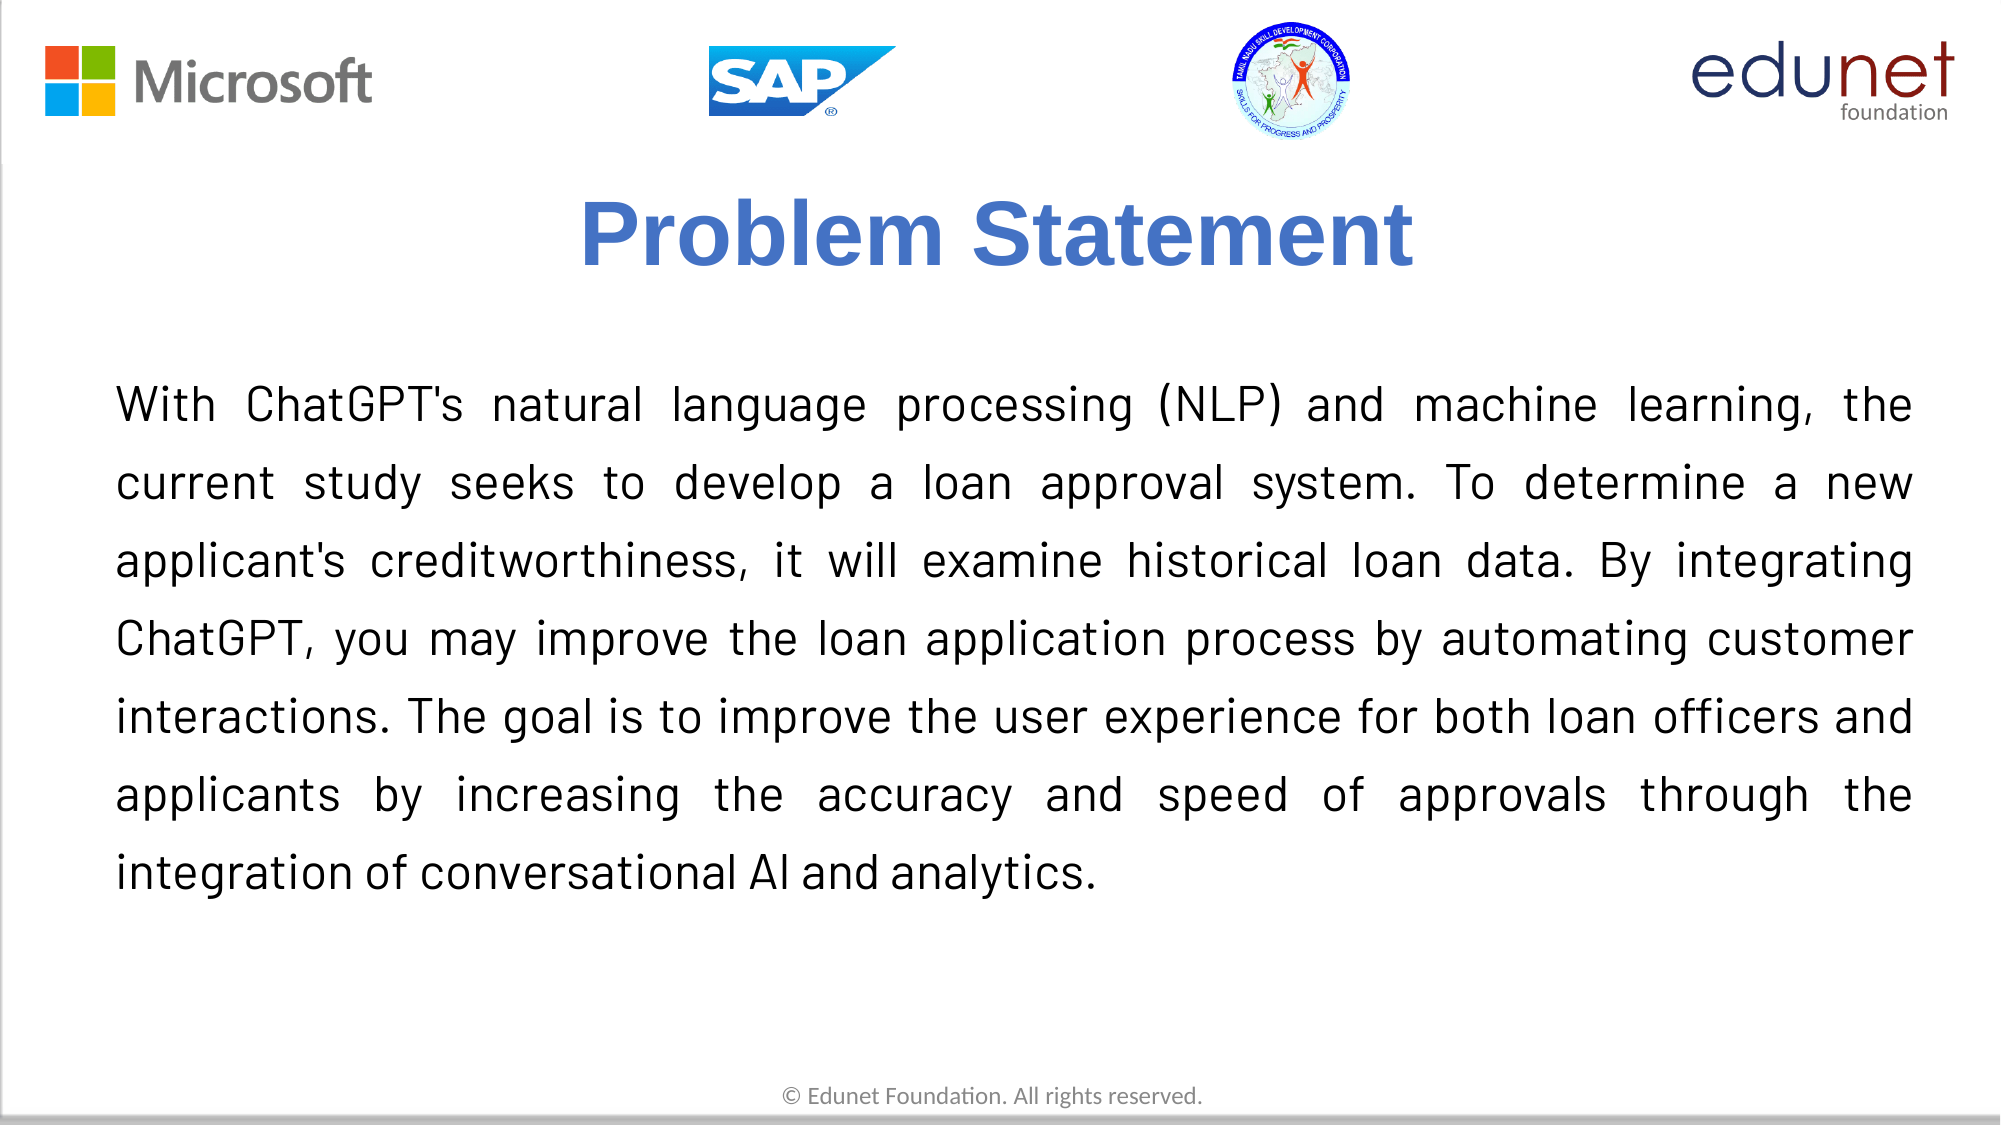

# Problem Statement
With ChatGPT's natural language processing (NLP) and machine learning, the current study seeks to develop a loan approval system. To determine a new applicant's creditworthiness, it will examine historical loan data. By integrating ChatGPT, you may improve the loan application process by automating customer interactions. The goal is to improve the user experience for both loan officers and applicants by increasing the accuracy and speed of approvals through the integration of conversational AI and analytics.
© Edunet Foundation. All rights reserved.